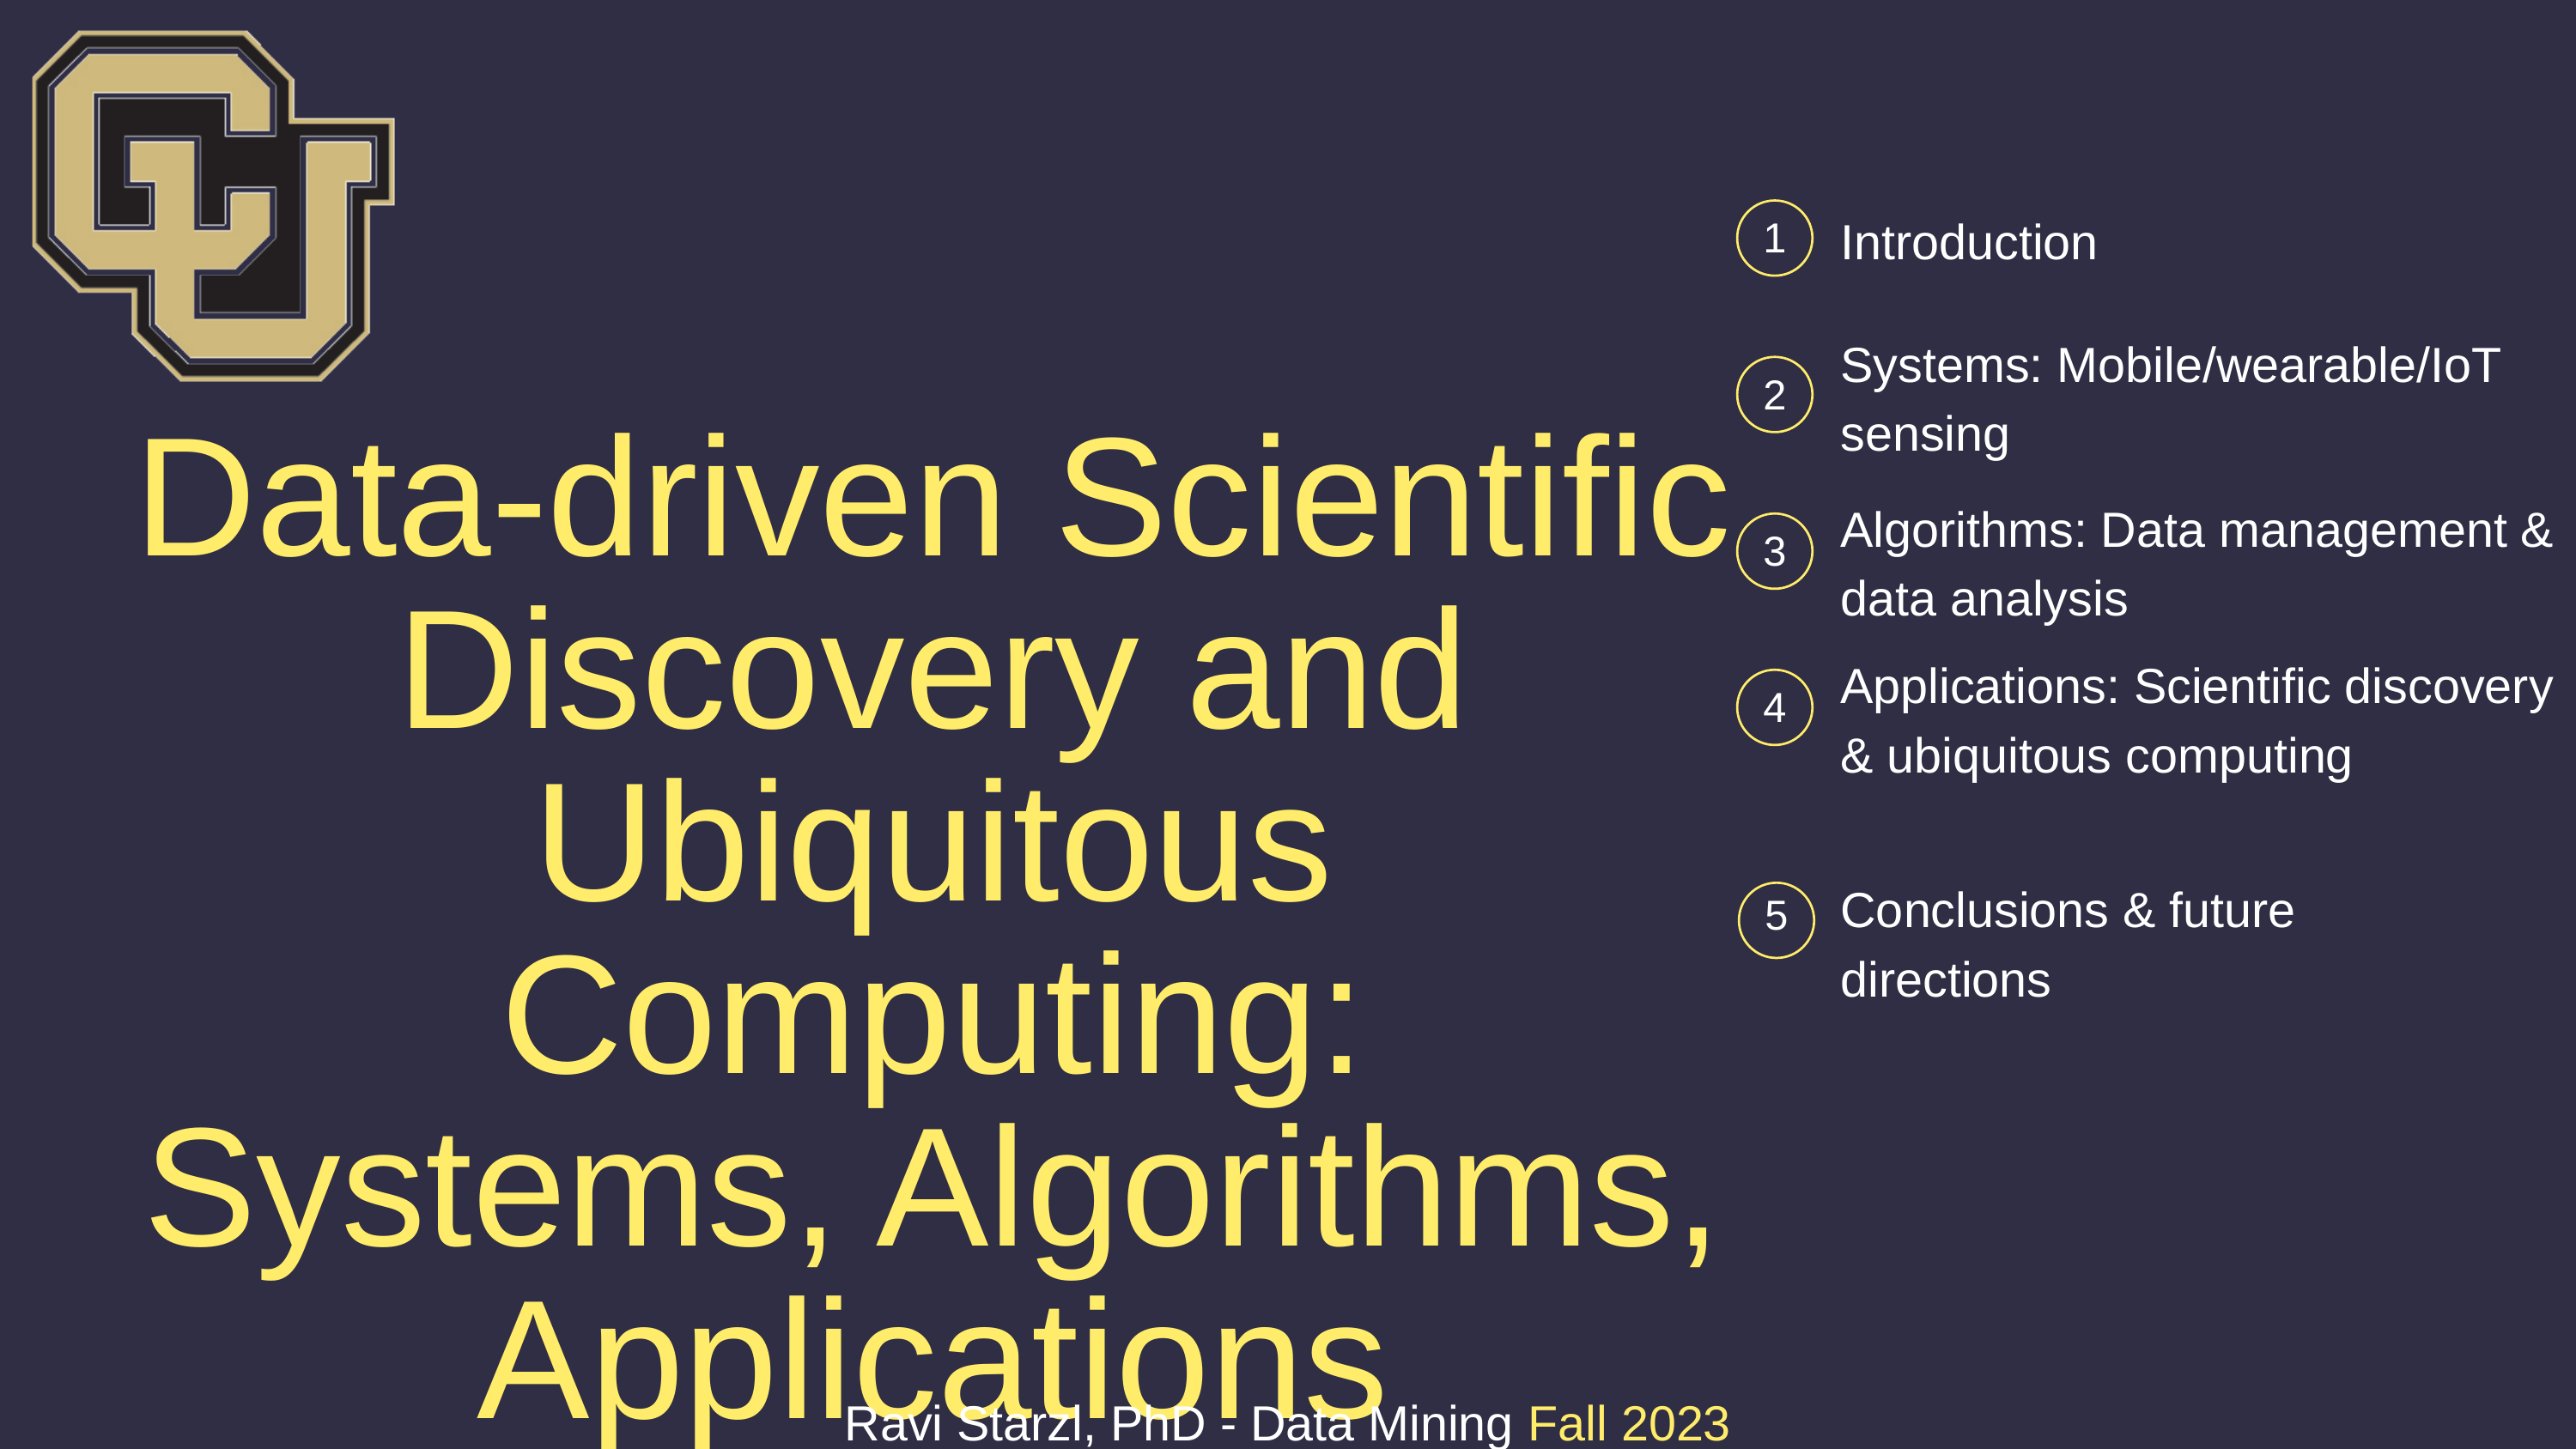

Introduction
1
Systems: Mobile/wearable/IoT sensing

2
Data-driven Scientific Discovery and Ubiquitous Computing: Systems, Algorithms, Applications
Algorithms: Data management & data analysis

3
Applications: Scientific discovery & ubiquitous computing

4
Conclusions & future directions

5
Ravi Starzl, PhD - Data Mining Fall 2023